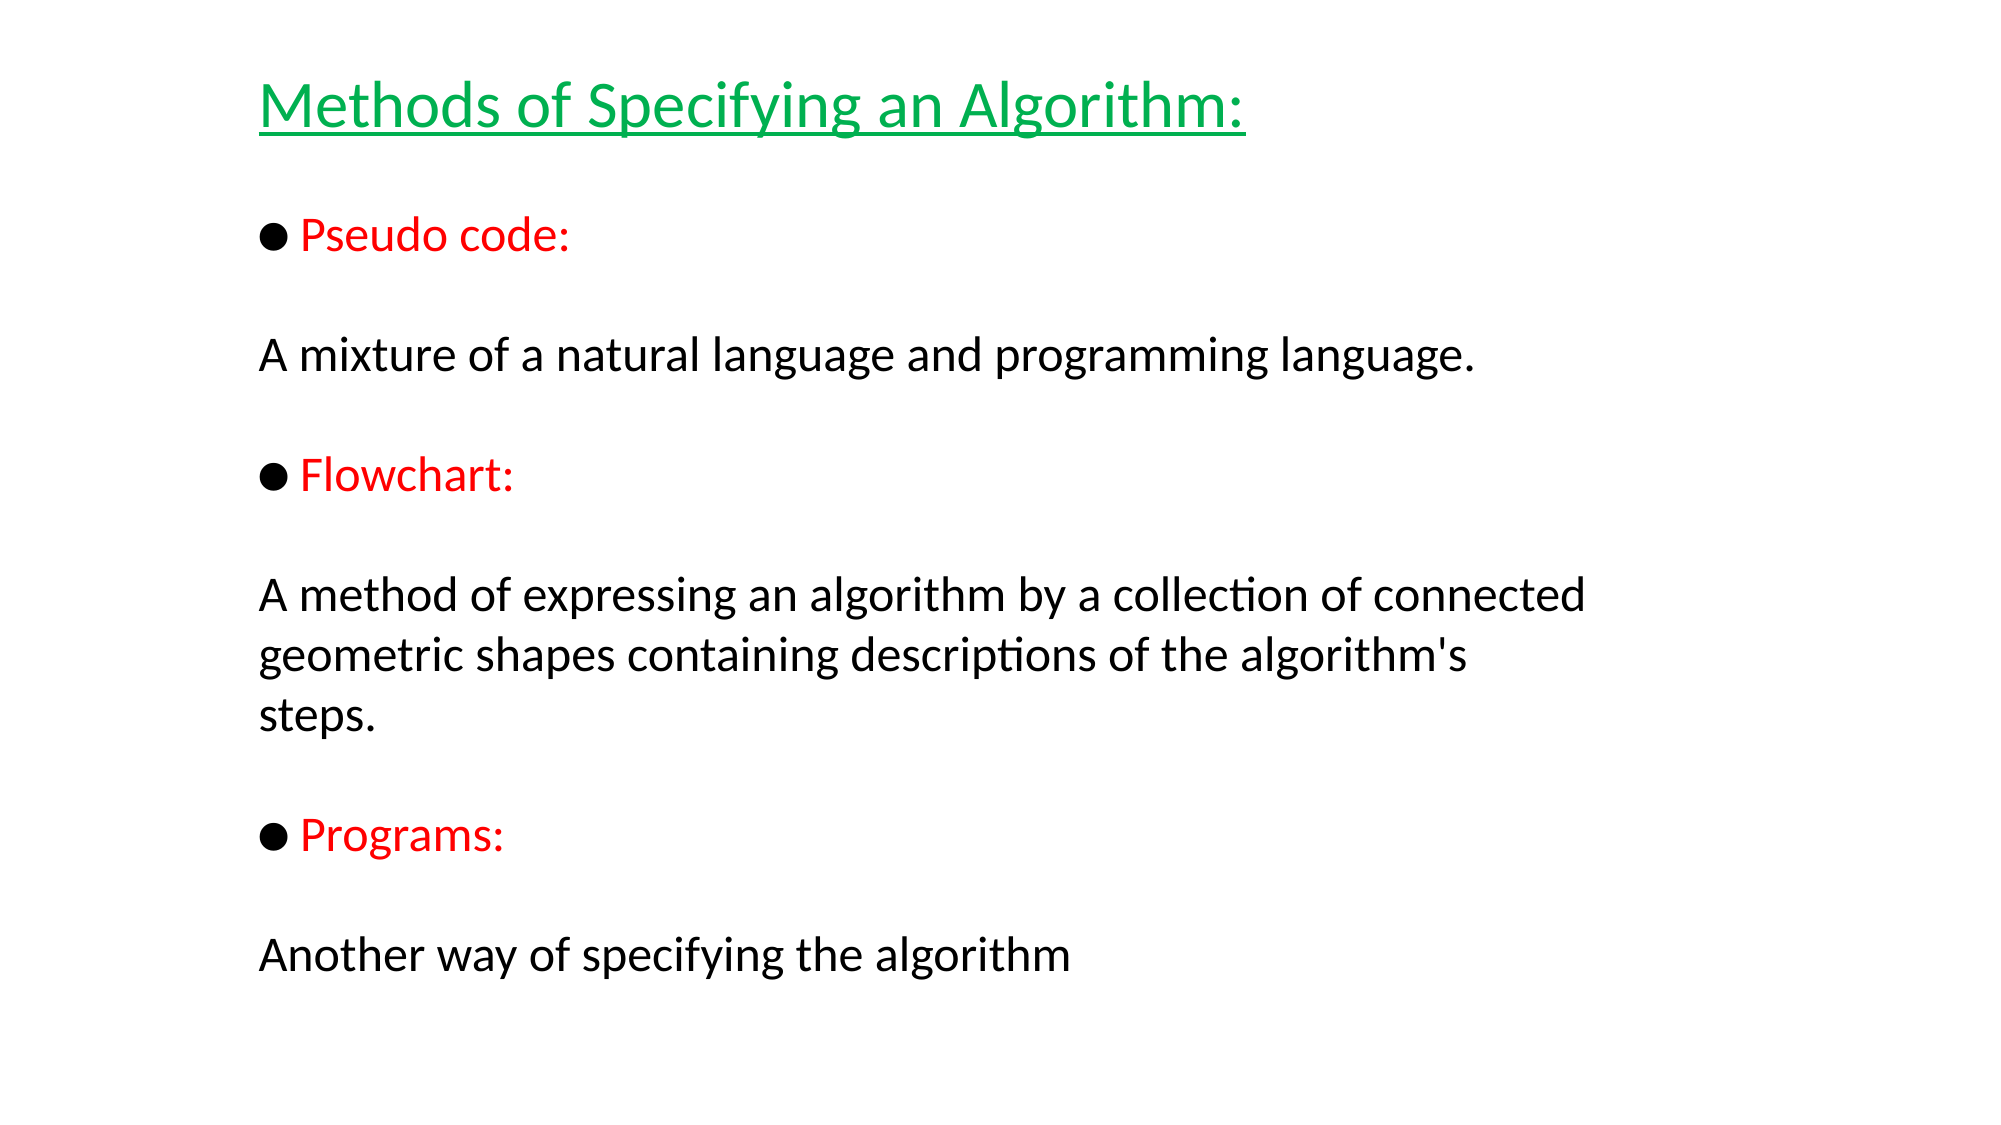

Methods of Specifying an Algorithm:

⚫ Pseudo code:

A mixture of a natural language and programming language.

⚫ Flowchart:

A method of expressing an algorithm by a collection of connected geometric shapes containing descriptions of the algorithm's steps.

⚫ Programs:

Another way of specifying the algorithm